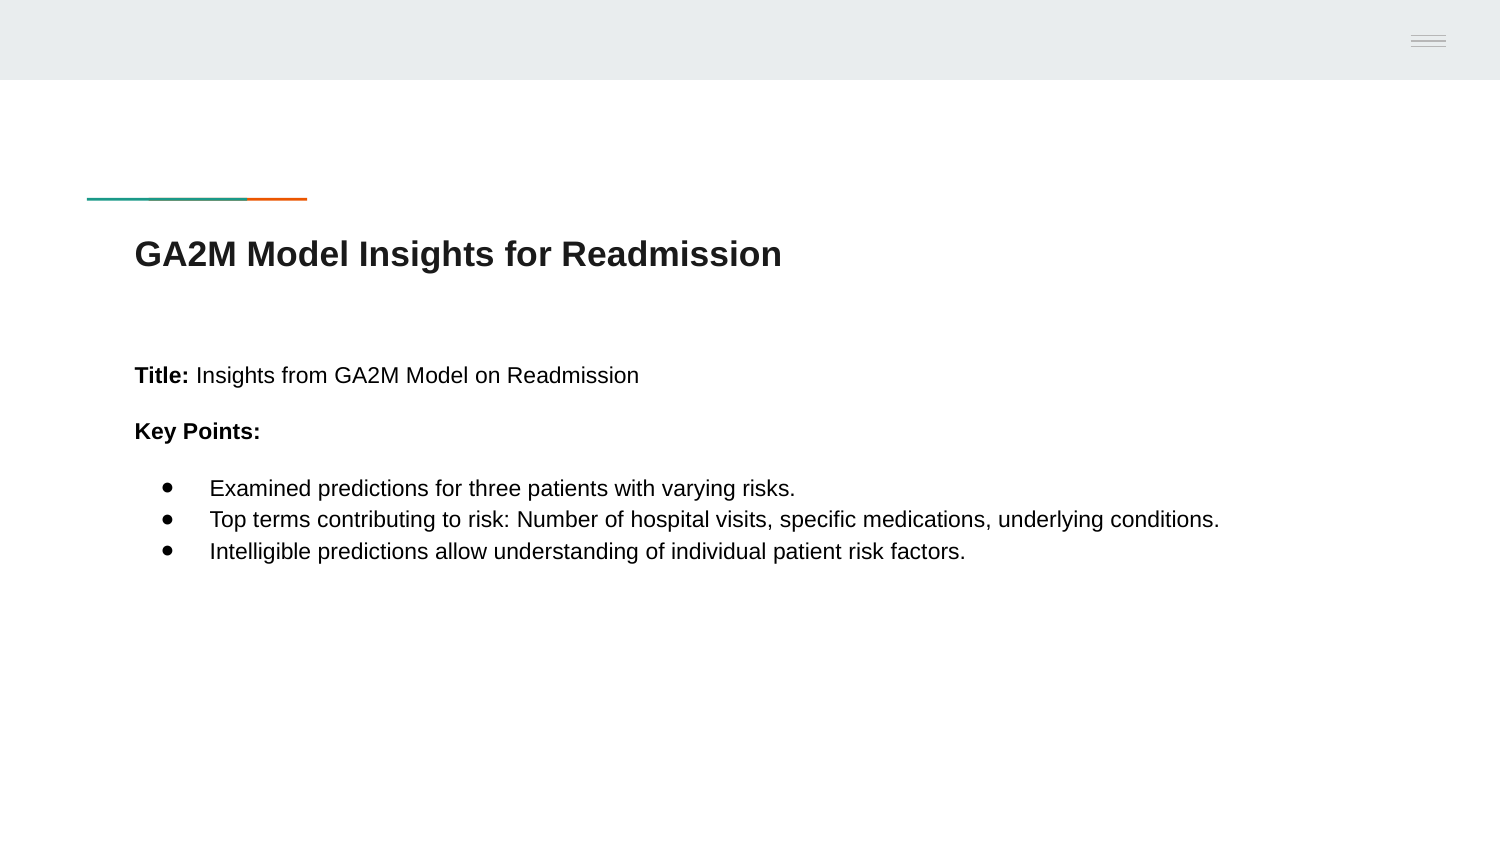

# GA2M Model Insights for Readmission
Title: Insights from GA2M Model on Readmission
Key Points:
Examined predictions for three patients with varying risks.
Top terms contributing to risk: Number of hospital visits, specific medications, underlying conditions.
Intelligible predictions allow understanding of individual patient risk factors.